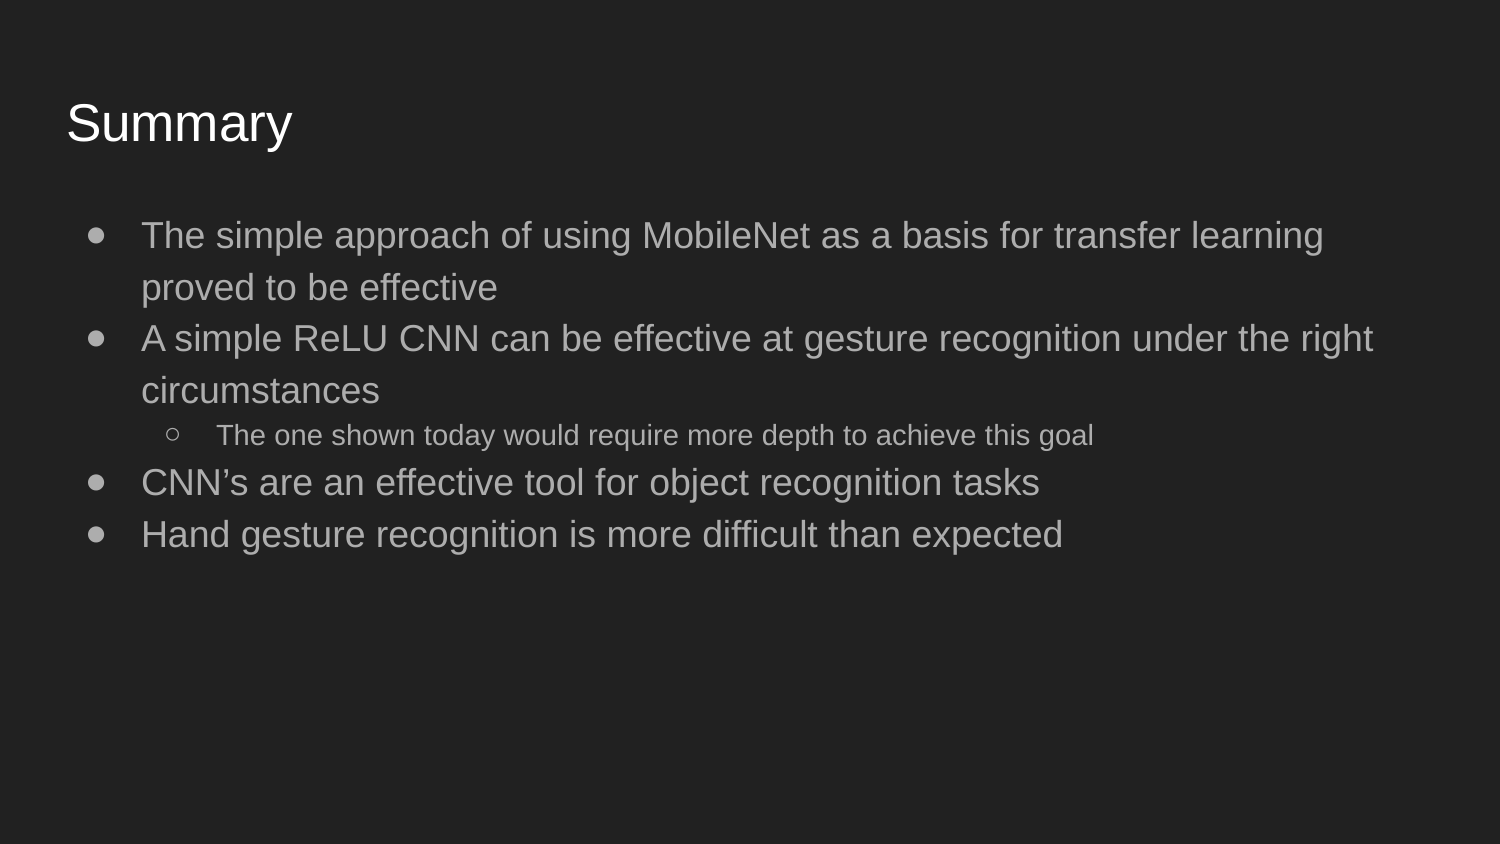

# Summary
The simple approach of using MobileNet as a basis for transfer learning proved to be effective
A simple ReLU CNN can be effective at gesture recognition under the right circumstances
The one shown today would require more depth to achieve this goal
CNN’s are an effective tool for object recognition tasks
Hand gesture recognition is more difficult than expected